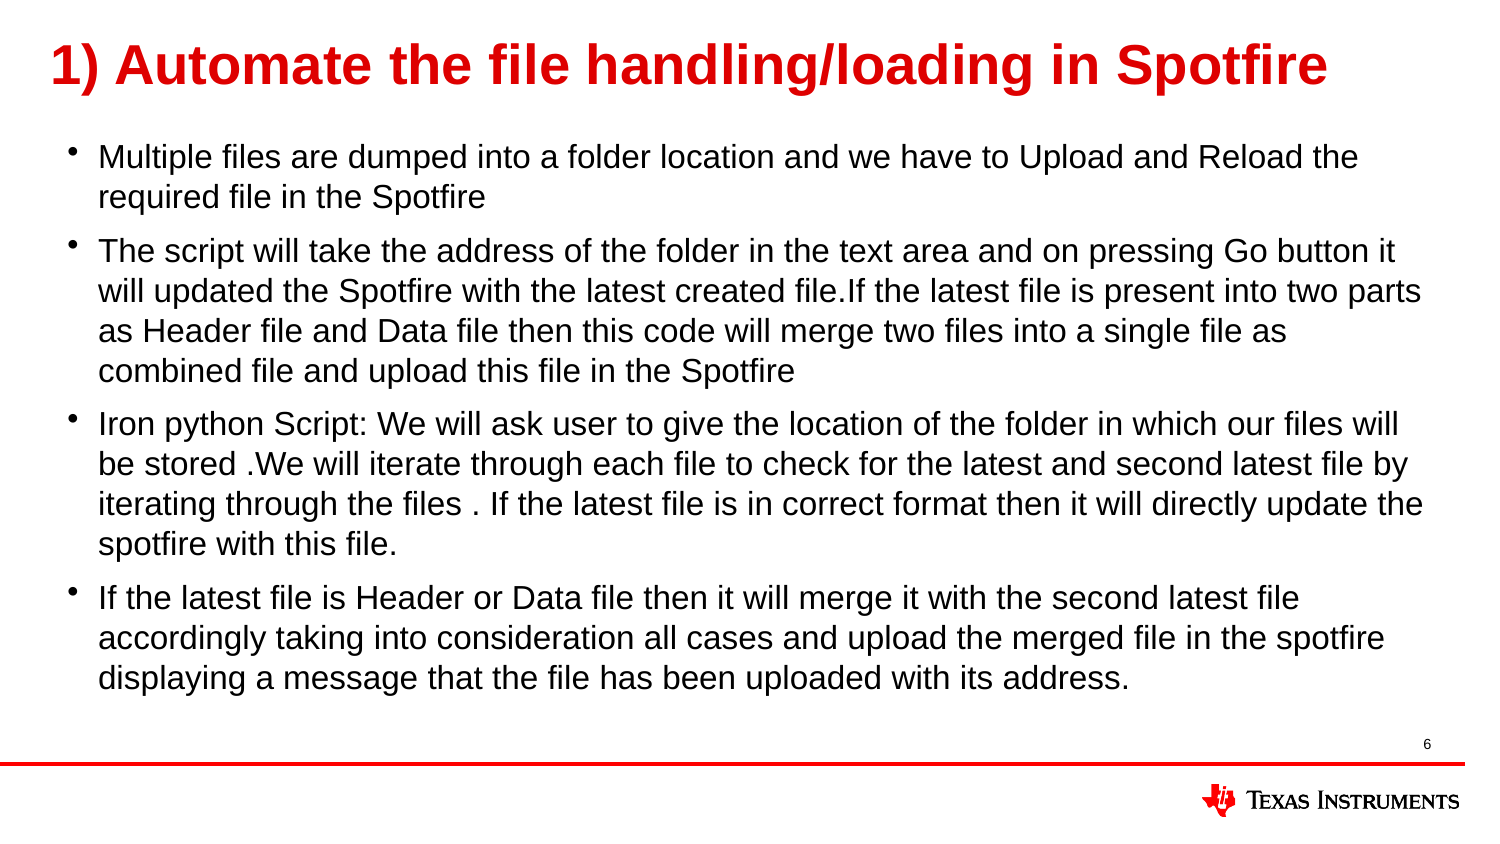

# 1) Automate the file handling/loading in Spotfire
Multiple files are dumped into a folder location and we have to Upload and Reload the required file in the Spotfire
The script will take the address of the folder in the text area and on pressing Go button it will updated the Spotfire with the latest created file.If the latest file is present into two parts as Header file and Data file then this code will merge two files into a single file as combined file and upload this file in the Spotfire
Iron python Script: We will ask user to give the location of the folder in which our files will be stored .We will iterate through each file to check for the latest and second latest file by iterating through the files . If the latest file is in correct format then it will directly update the spotfire with this file.
If the latest file is Header or Data file then it will merge it with the second latest file accordingly taking into consideration all cases and upload the merged file in the spotfire displaying a message that the file has been uploaded with its address.

6